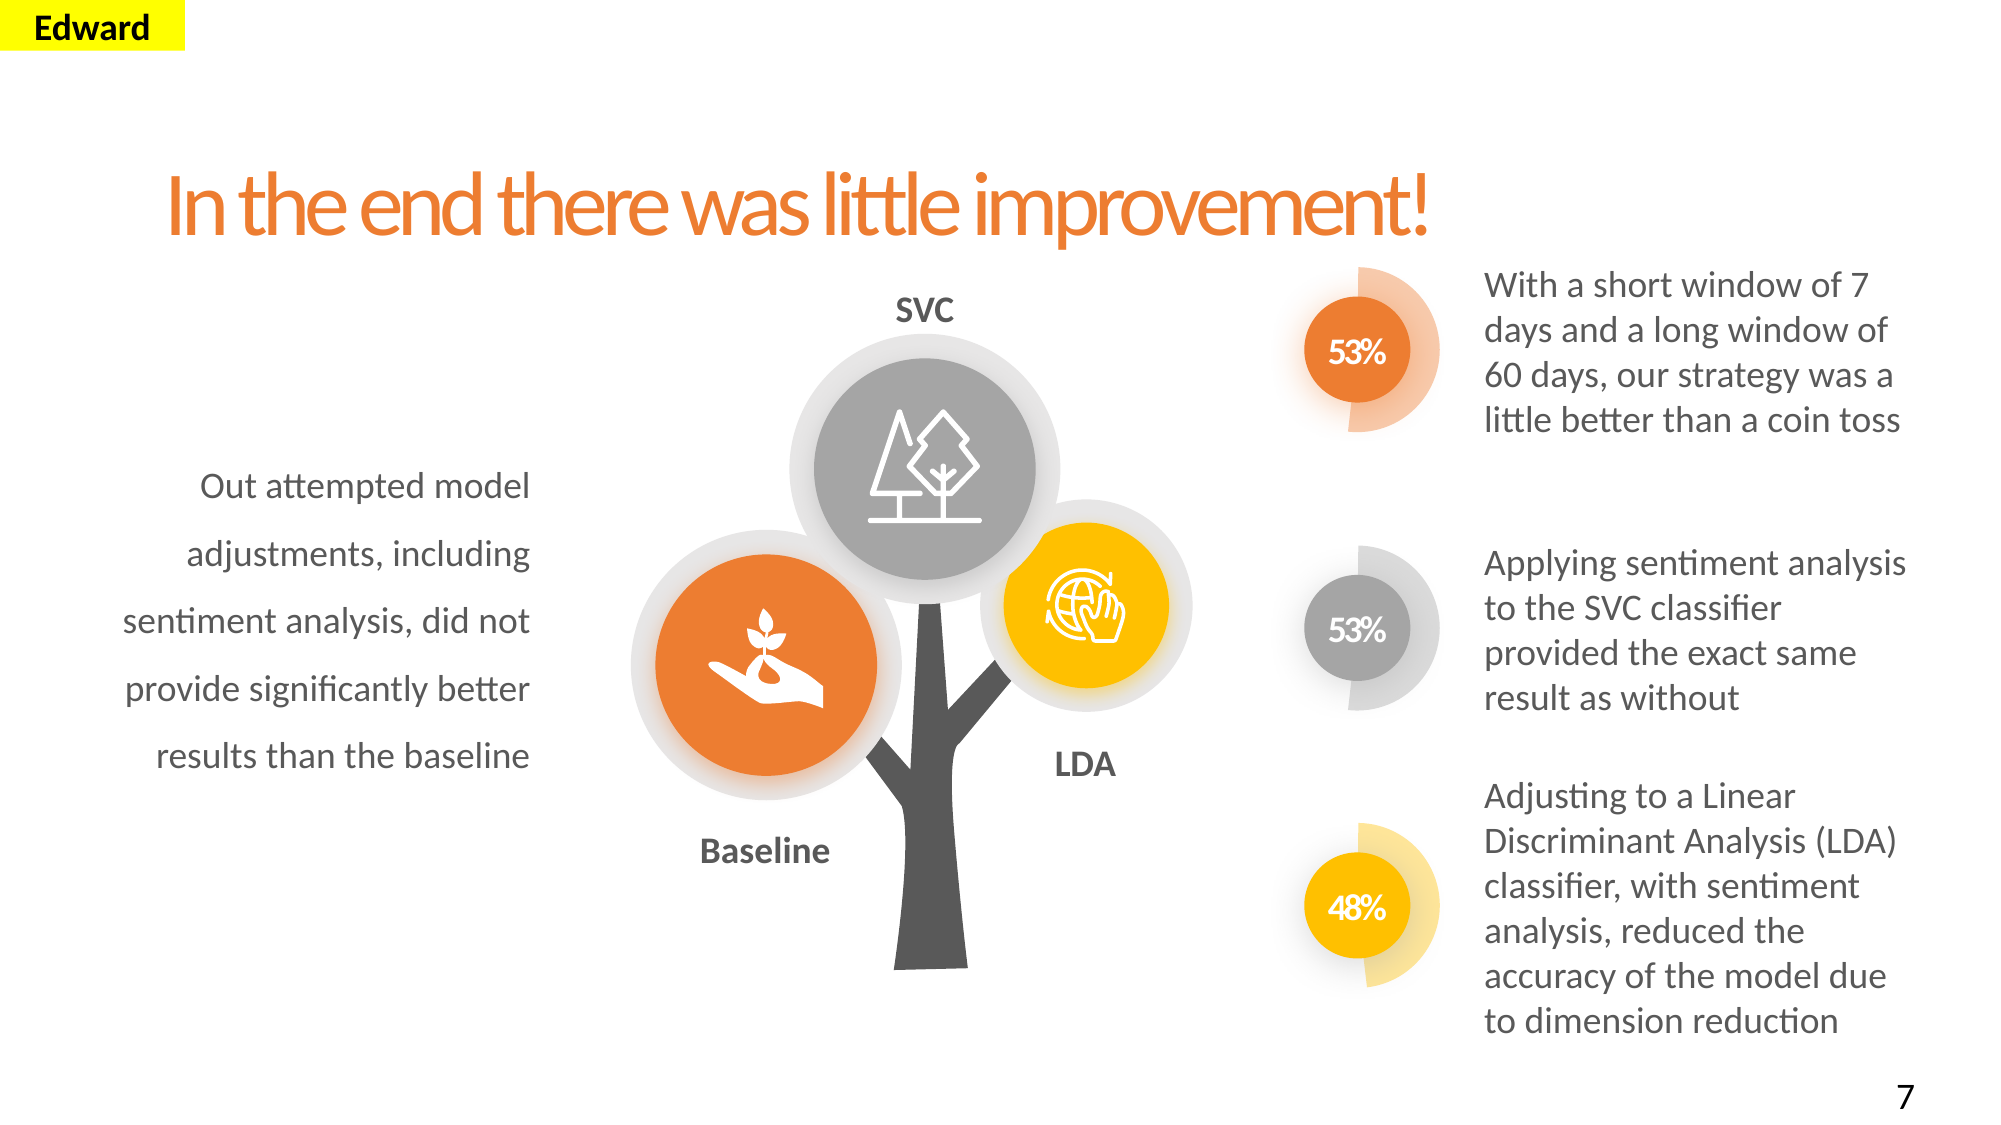

Edward
In the end there was little improvement!
SVC

With a short window of 7 days and a long window of 60 days, our strategy was a little better than a coin toss

53%
Out attempted model adjustments, including sentiment analysis, did not provide significantly better results than the baseline

LDA

Baseline

Applying sentiment analysis to the SVC classifier provided the exact same result as without

53%

Adjusting to a Linear Discriminant Analysis (LDA) classifier, with sentiment analysis, reduced the accuracy of the model due to dimension reduction

48%
7